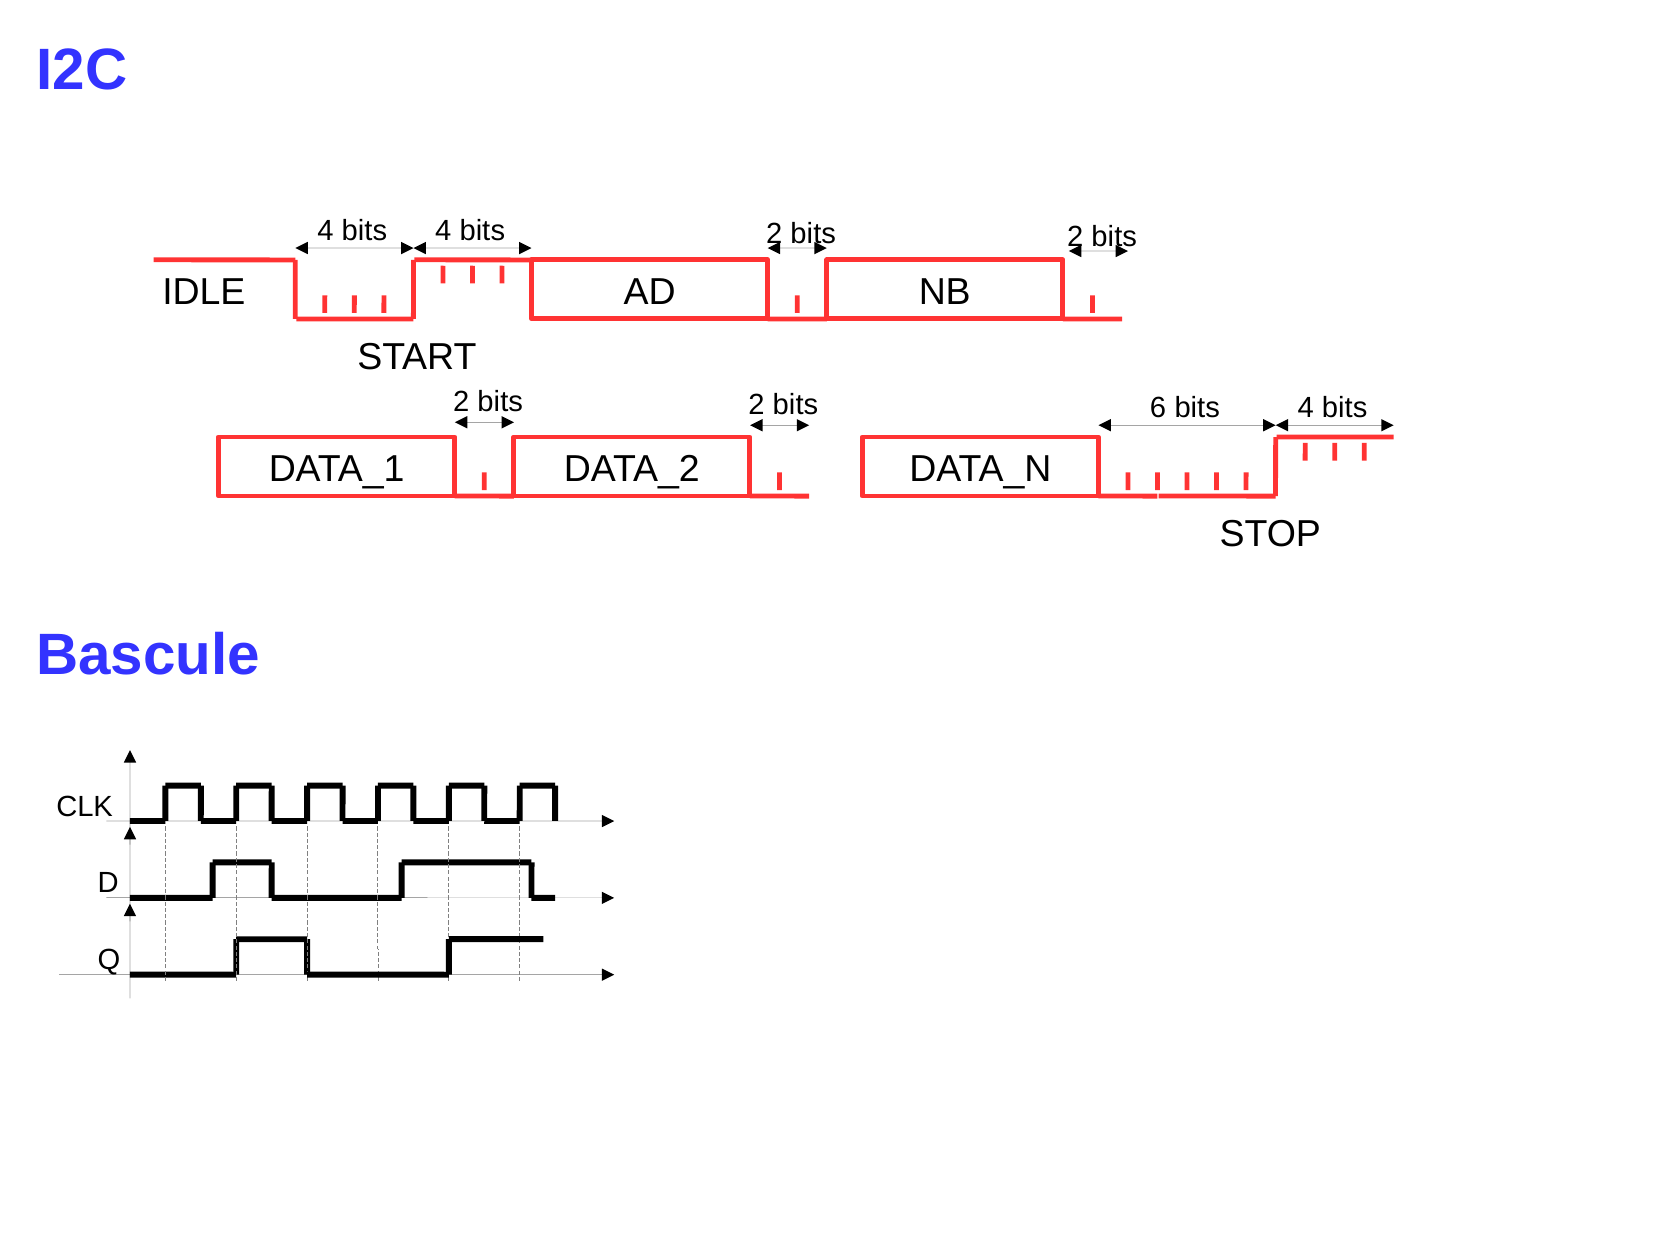

I2C
4 bits
4 bits
2 bits
2 bits

IDLE

AD
NB

START
2 bits
2 bits
6 bits
4 bits

DATA_1
DATA_2
DATA_N

STOP
Bascule

CLK

D

Q